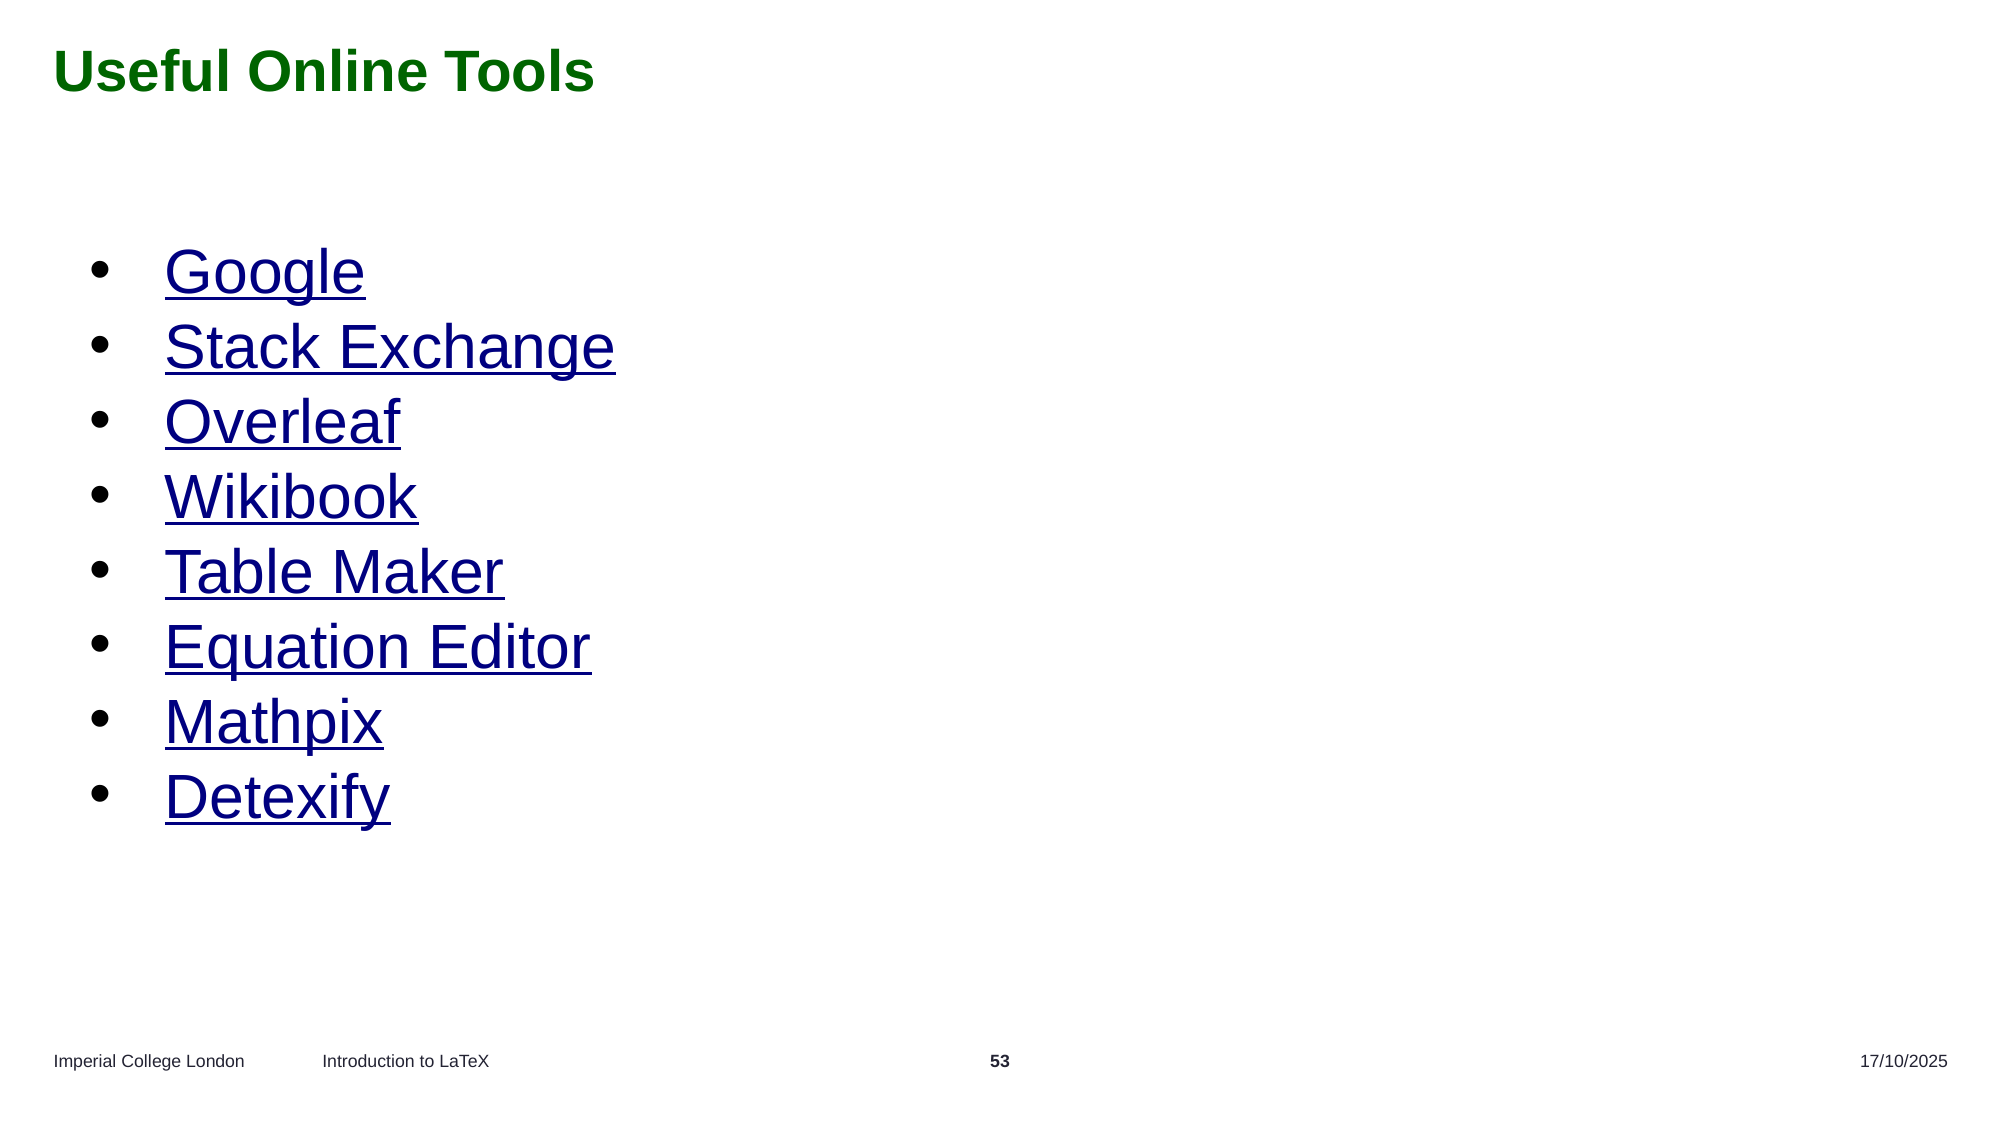

# Useful Online Tools
Google
Stack Exchange
Overleaf
Wikibook
Table Maker
Equation Editor
Mathpix
Detexify

Introduction to LaTeX
53
17/10/2025